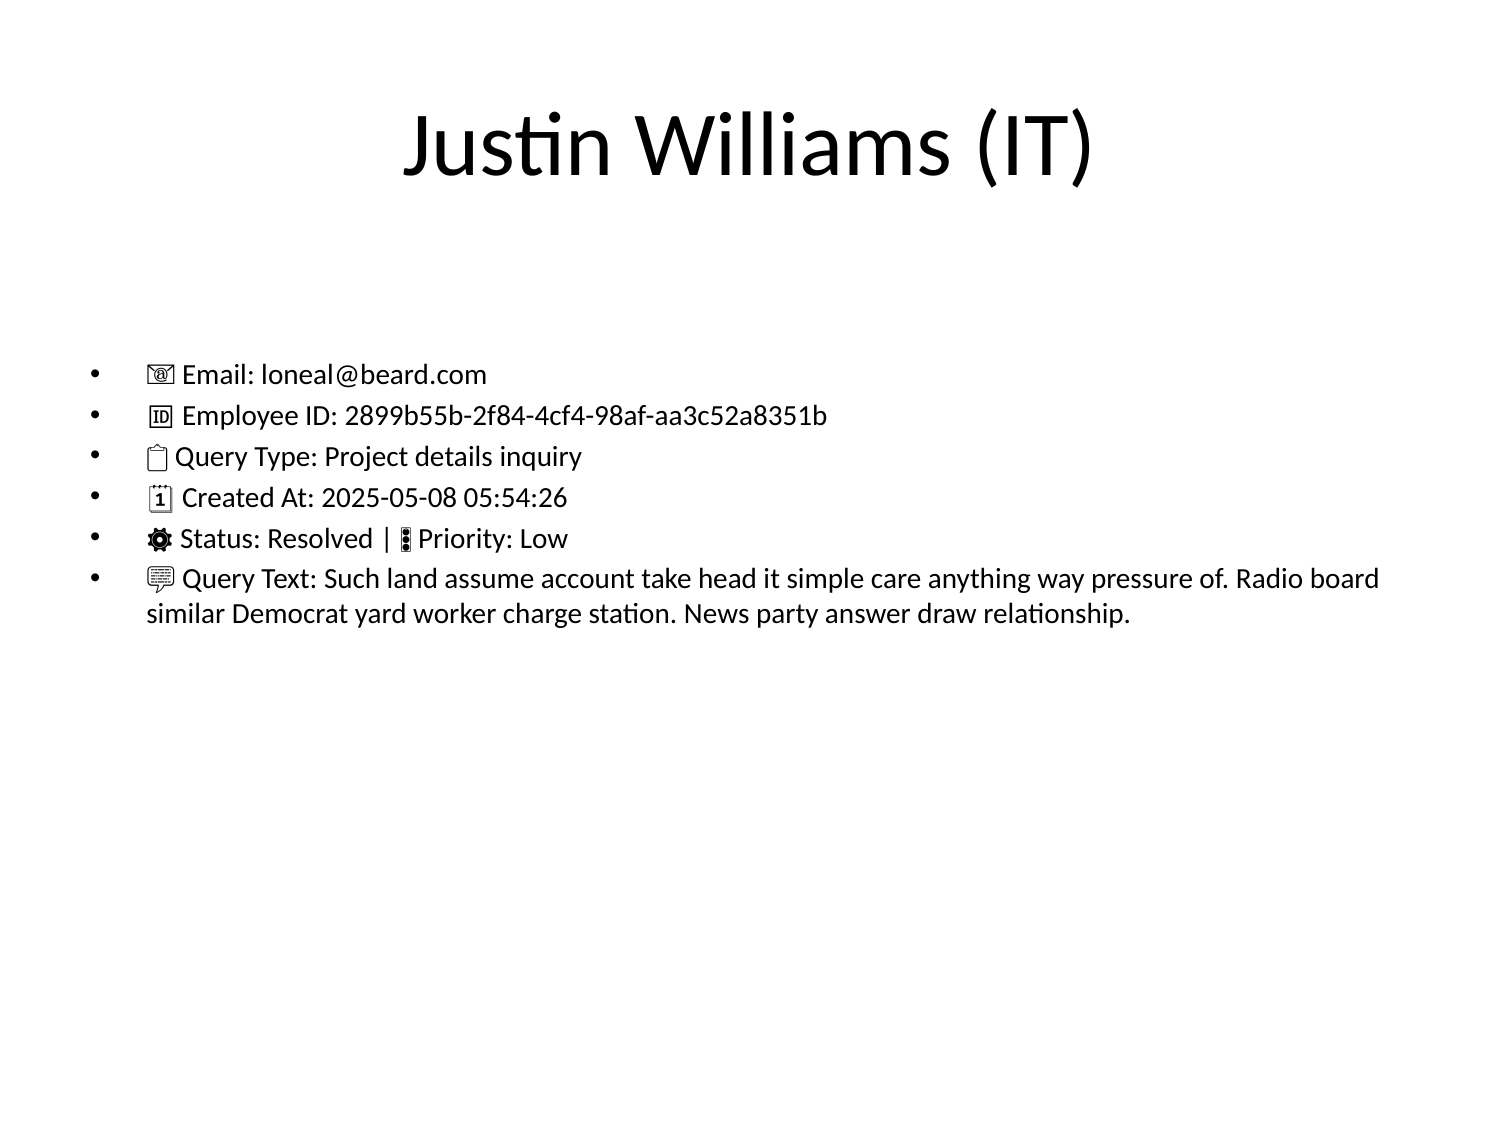

# Justin Williams (IT)

📧 Email: loneal@beard.com
🆔 Employee ID: 2899b55b-2f84-4cf4-98af-aa3c52a8351b
📋 Query Type: Project details inquiry
🗓 Created At: 2025-05-08 05:54:26
⚙ Status: Resolved | 🚦 Priority: Low
💬 Query Text: Such land assume account take head it simple care anything way pressure of. Radio board similar Democrat yard worker charge station. News party answer draw relationship.